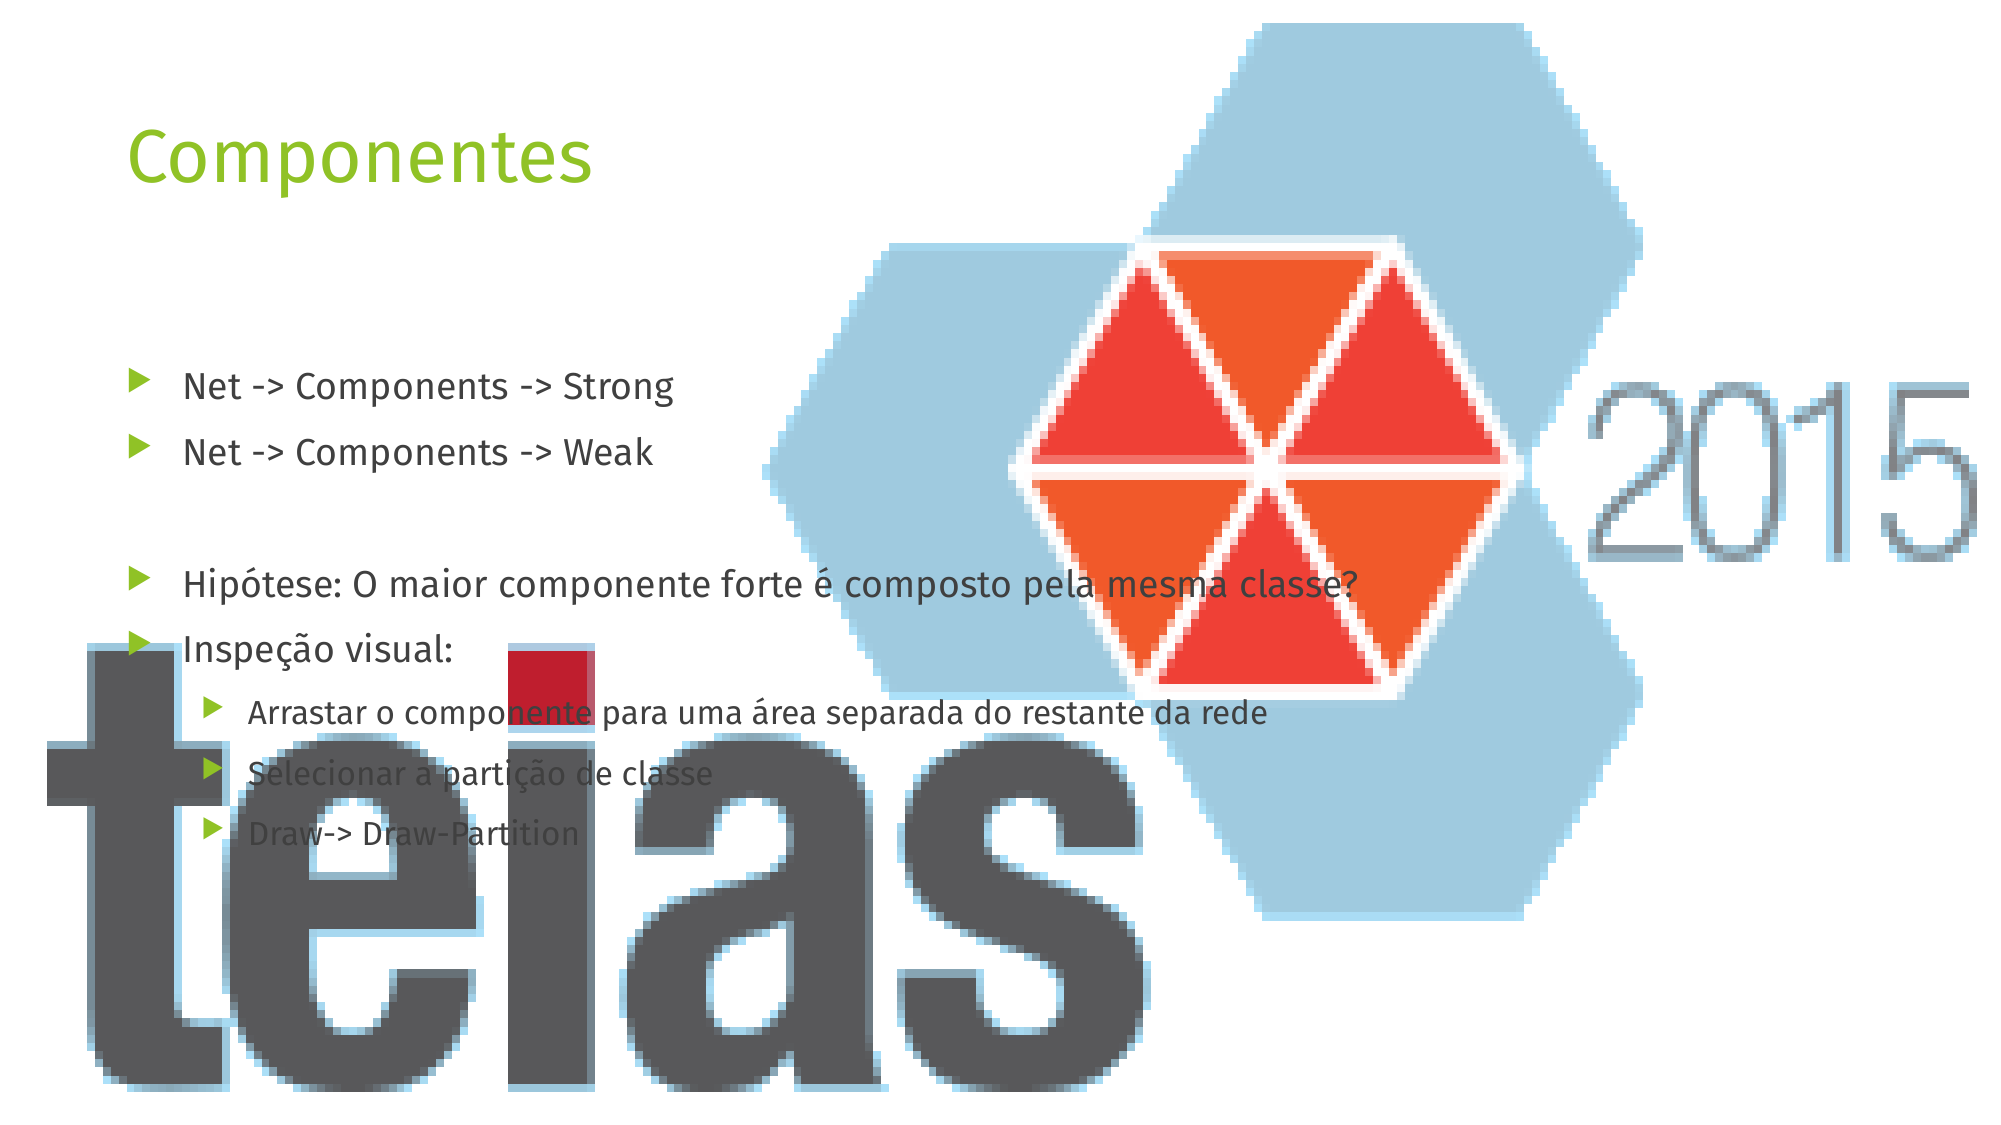

# Componentes
Net -> Components -> Strong
Net -> Components -> Weak

Hipótese: O maior componente forte é composto pela mesma classe?
Inspeção visual:
Arrastar o componente para uma área separada do restante da rede
Selecionar a partição de classe
Draw-> Draw-Partition